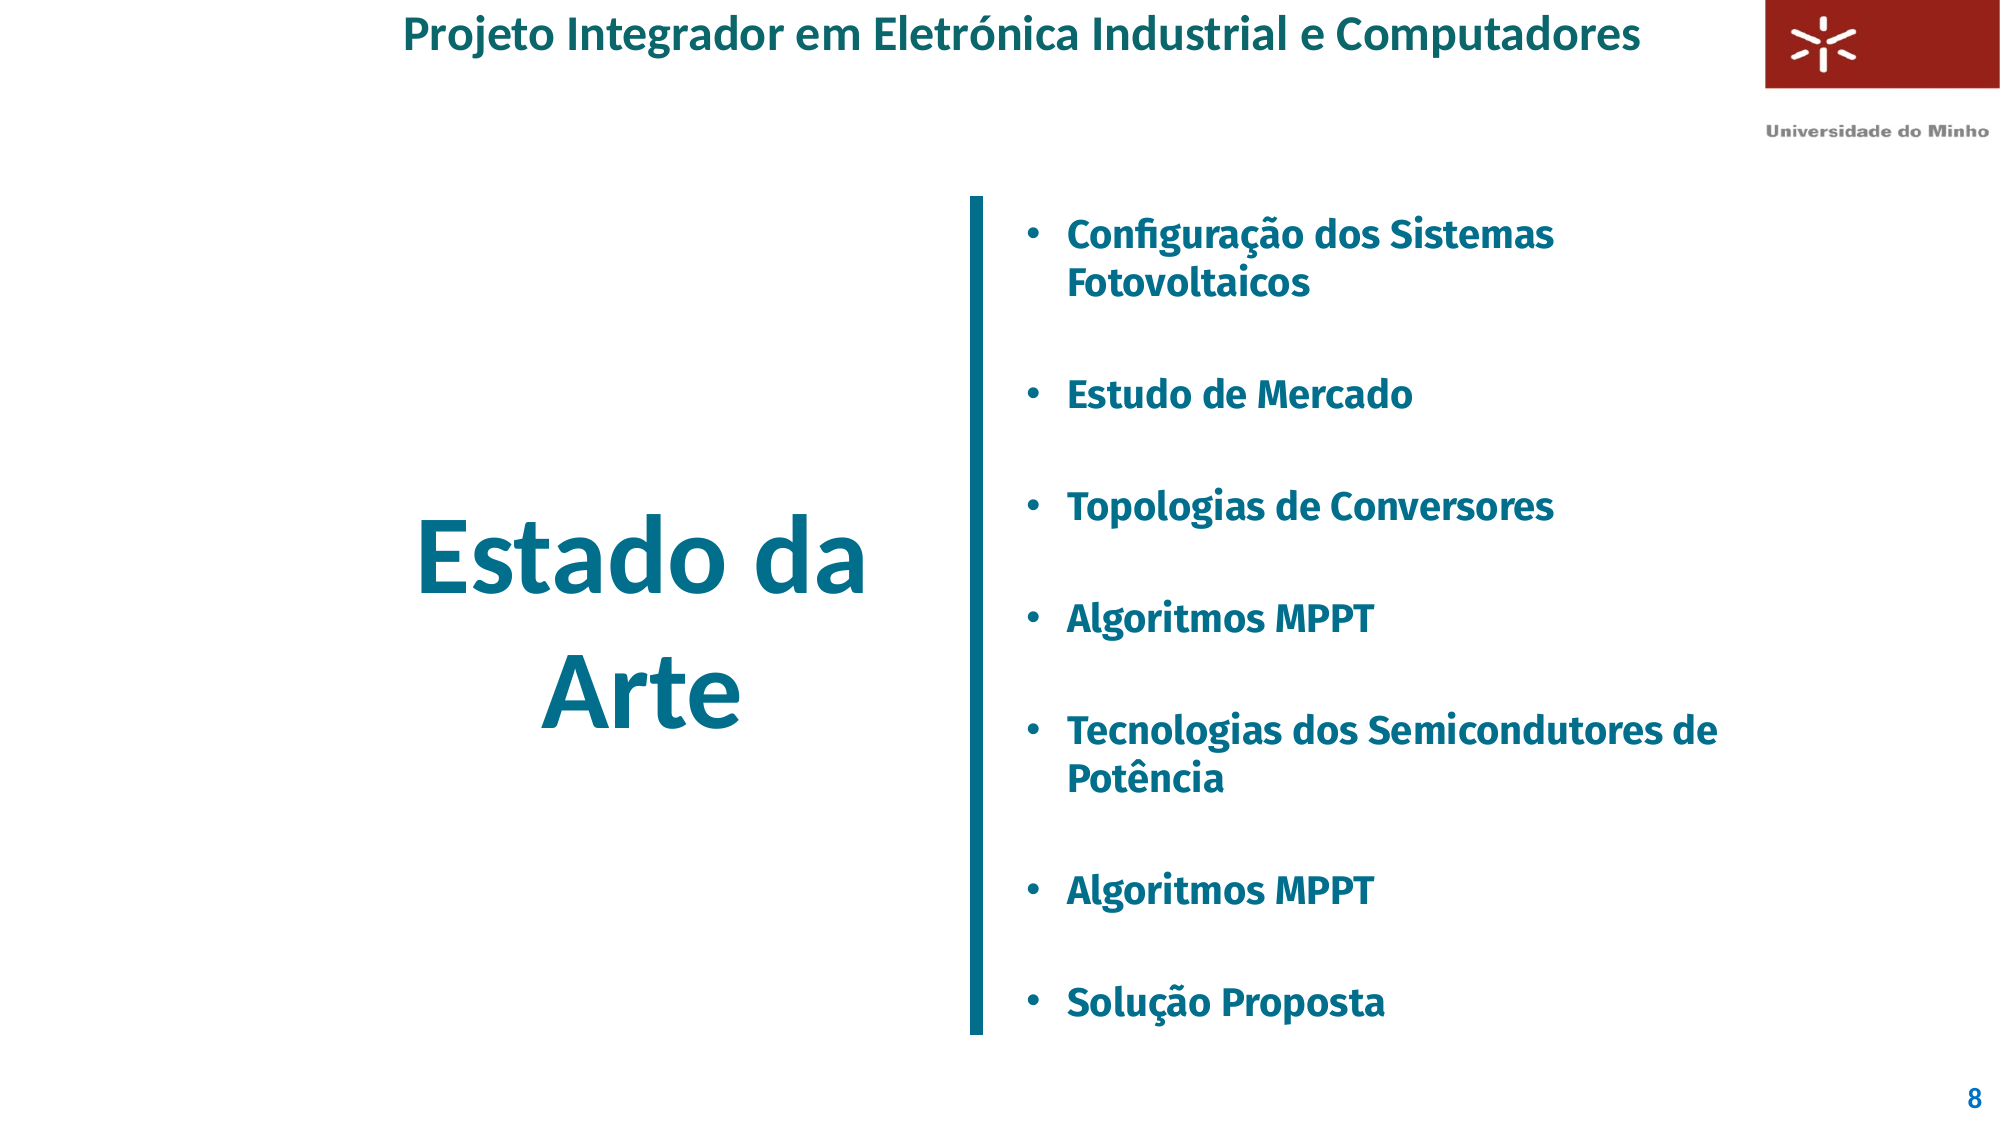

Projeto Integrador em Eletrónica Industrial e Computadores
#
Estado da Arte
Configuração dos Sistemas Fotovoltaicos

Estudo de Mercado

Topologias de Conversores

Algoritmos MPPT

Tecnologias dos Semicondutores de Potência

Algoritmos MPPT

Solução Proposta